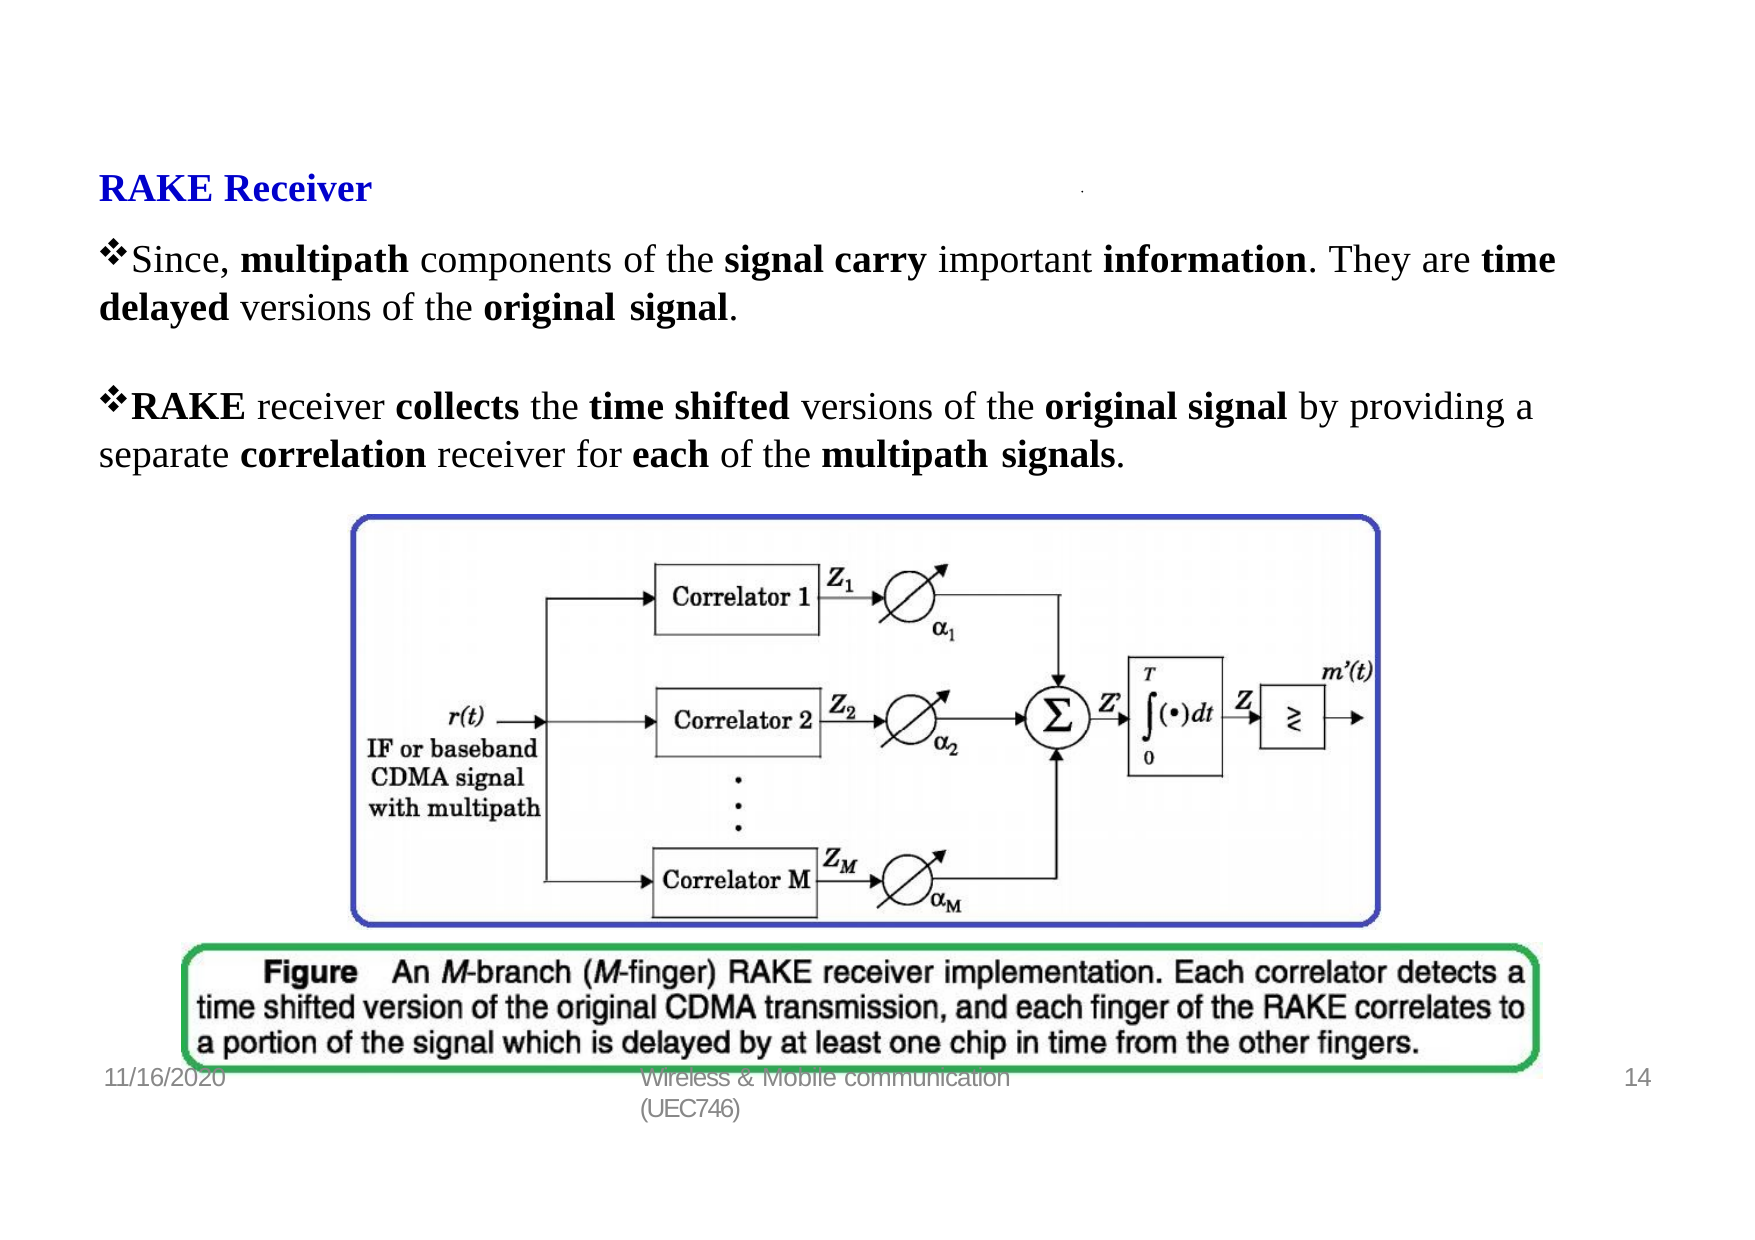

RAKE Receiver
Since, multipath components of the signal carry important information. They are time  delayed versions of the original signal.

RAKE receiver collects the time shifted versions of the original signal by providing a  separate correlation receiver for each of the multipath signals.

11/16/2020
Wireless & Mobile communication (UEC746)
14